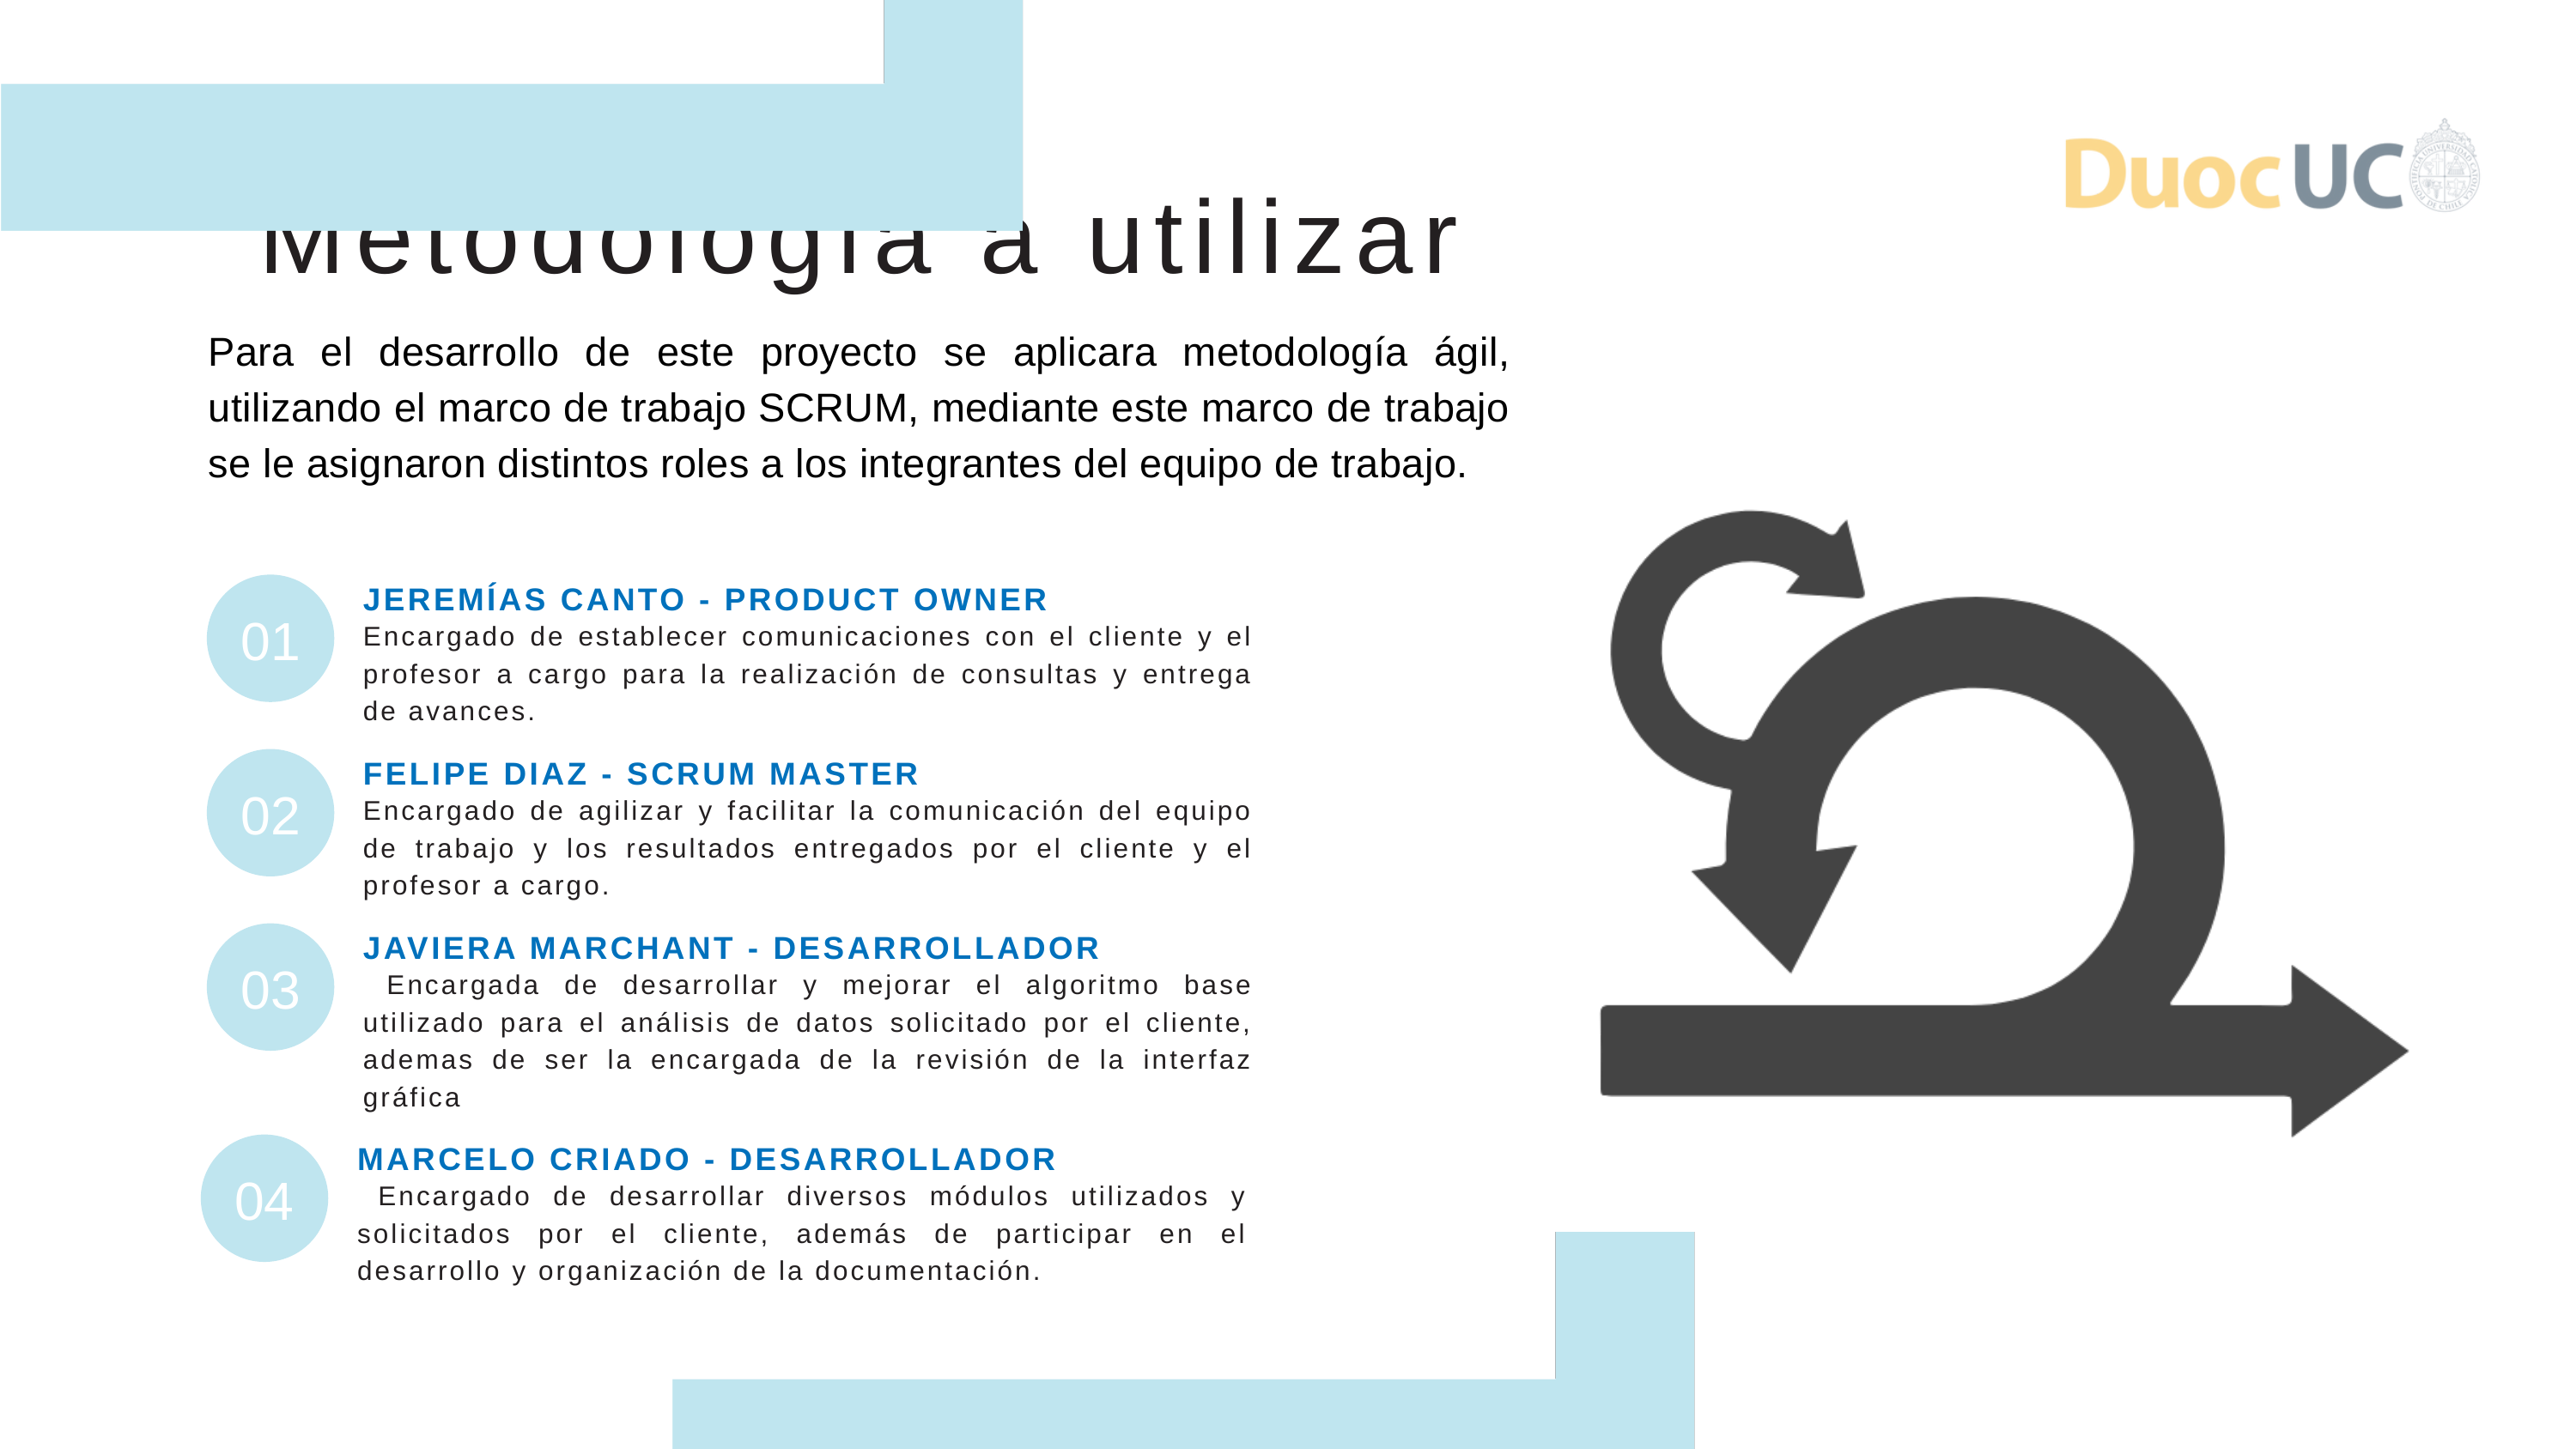

Metodología a utilizar

Para el desarrollo de este proyecto se aplicara metodología ágil, utilizando el marco de trabajo SCRUM, mediante este marco de trabajo se le asignaron distintos roles a los integrantes del equipo de trabajo.
JEREMÍAS CANTO - PRODUCT OWNER

01
Encargado de establecer comunicaciones con el cliente y el profesor a cargo para la realización de consultas y entrega de avances.
FELIPE DIAZ - SCRUM MASTER

02
Encargado de agilizar y facilitar la comunicación del equipo de trabajo y los resultados entregados por el cliente y el profesor a cargo.
JAVIERA MARCHANT - DESARROLLADOR

03
 Encargada de desarrollar y mejorar el algoritmo base utilizado para el análisis de datos solicitado por el cliente, ademas de ser la encargada de la revisión de la interfaz gráfica
MARCELO CRIADO - DESARROLLADOR

04
 Encargado de desarrollar diversos módulos utilizados y solicitados por el cliente, además de participar en el desarrollo y organización de la documentación.